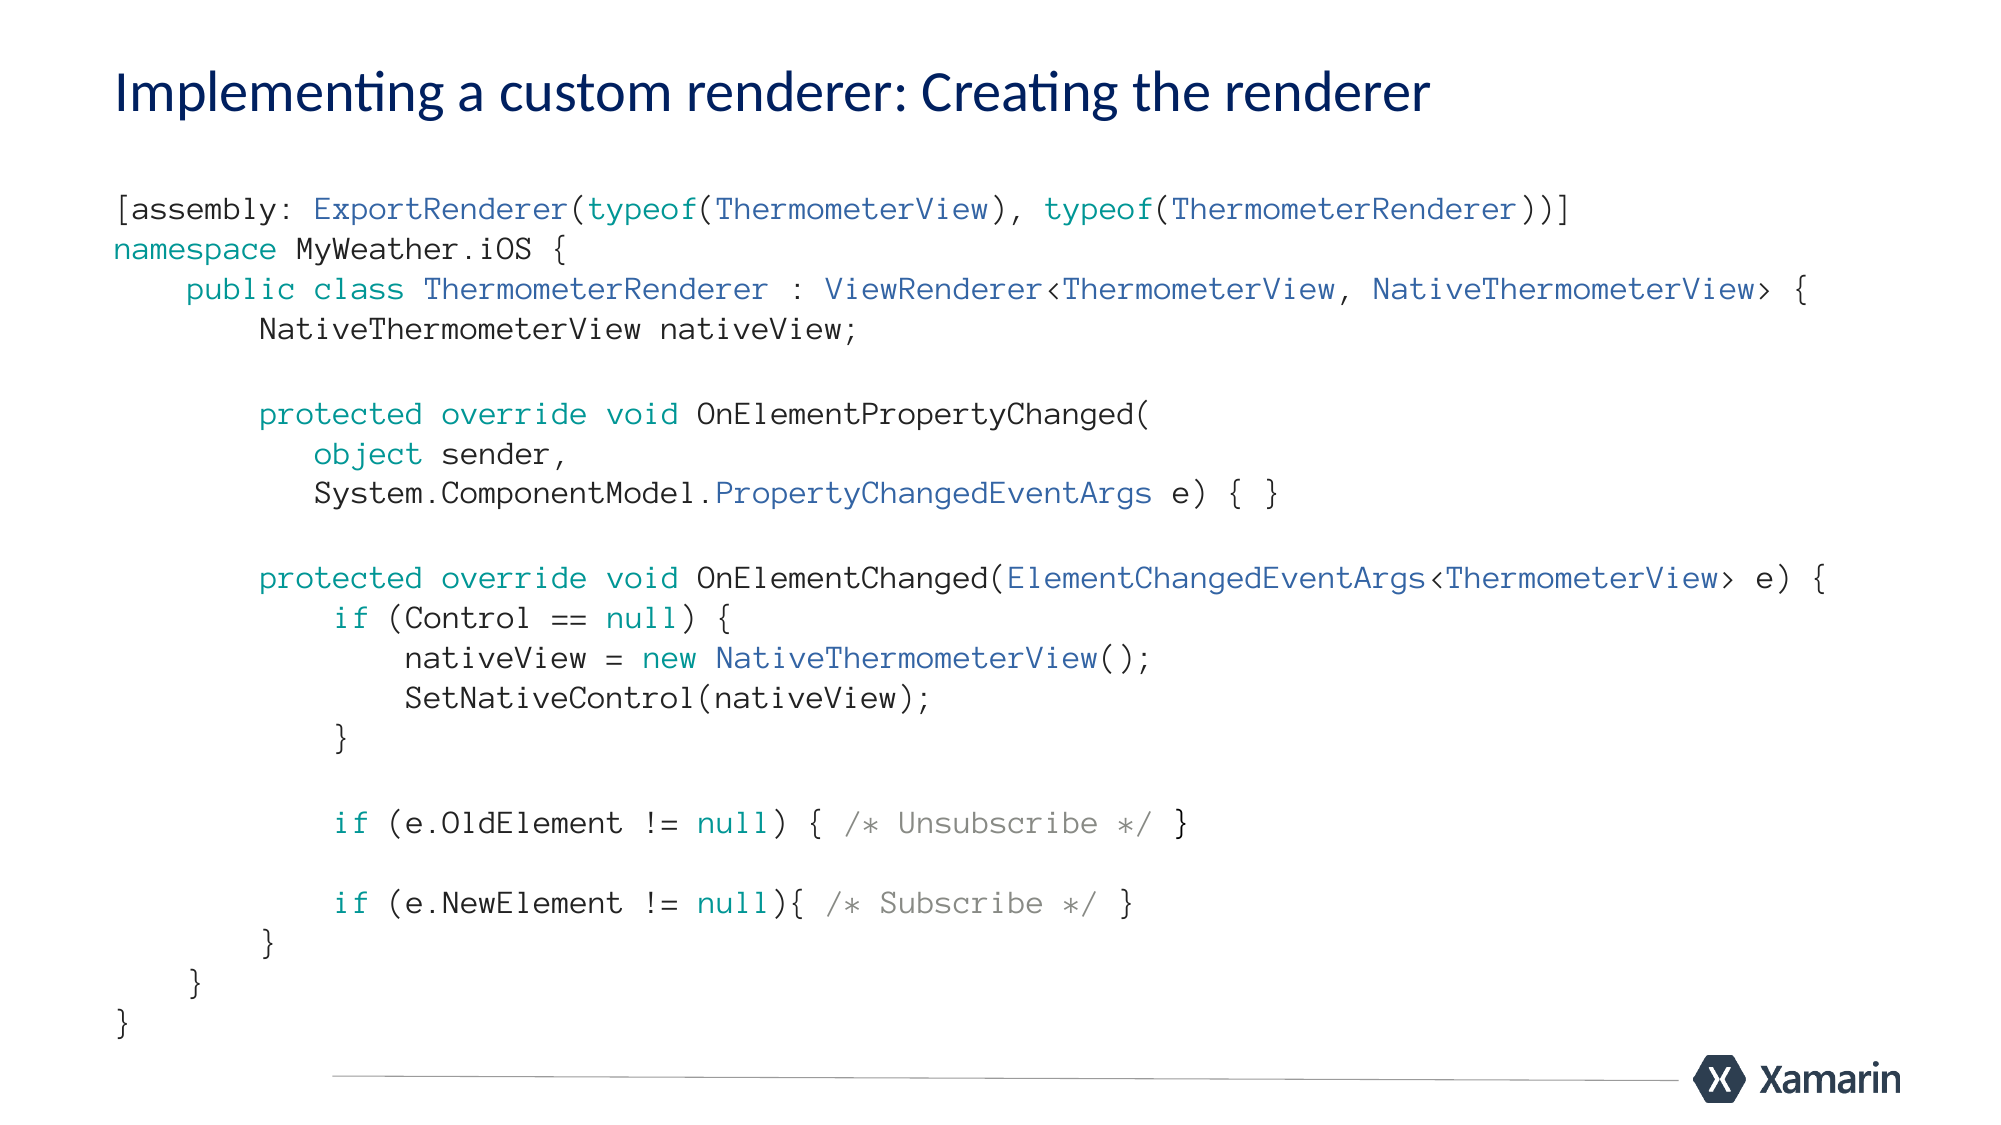

# Implementing a custom renderer: Creating the renderer
[assembly: ExportRenderer(typeof(ThermometerView), typeof(ThermometerRenderer))]
namespace MyWeather.iOS {
    public class ThermometerRenderer : ViewRenderer<ThermometerView, NativeThermometerView> {
        NativeThermometerView nativeView;
        protected override void OnElementPropertyChanged(
           object sender,
           System.ComponentModel.PropertyChangedEventArgs e) { }
        protected override void OnElementChanged(ElementChangedEventArgs<ThermometerView> e) {
            if (Control == null) {
                nativeView = new NativeThermometerView();
                SetNativeControl(nativeView);
            }
            if (e.OldElement != null) { /* Unsubscribe */ } 
            
            if (e.NewElement != null){ /* Subscribe */ }
        }
    }
}